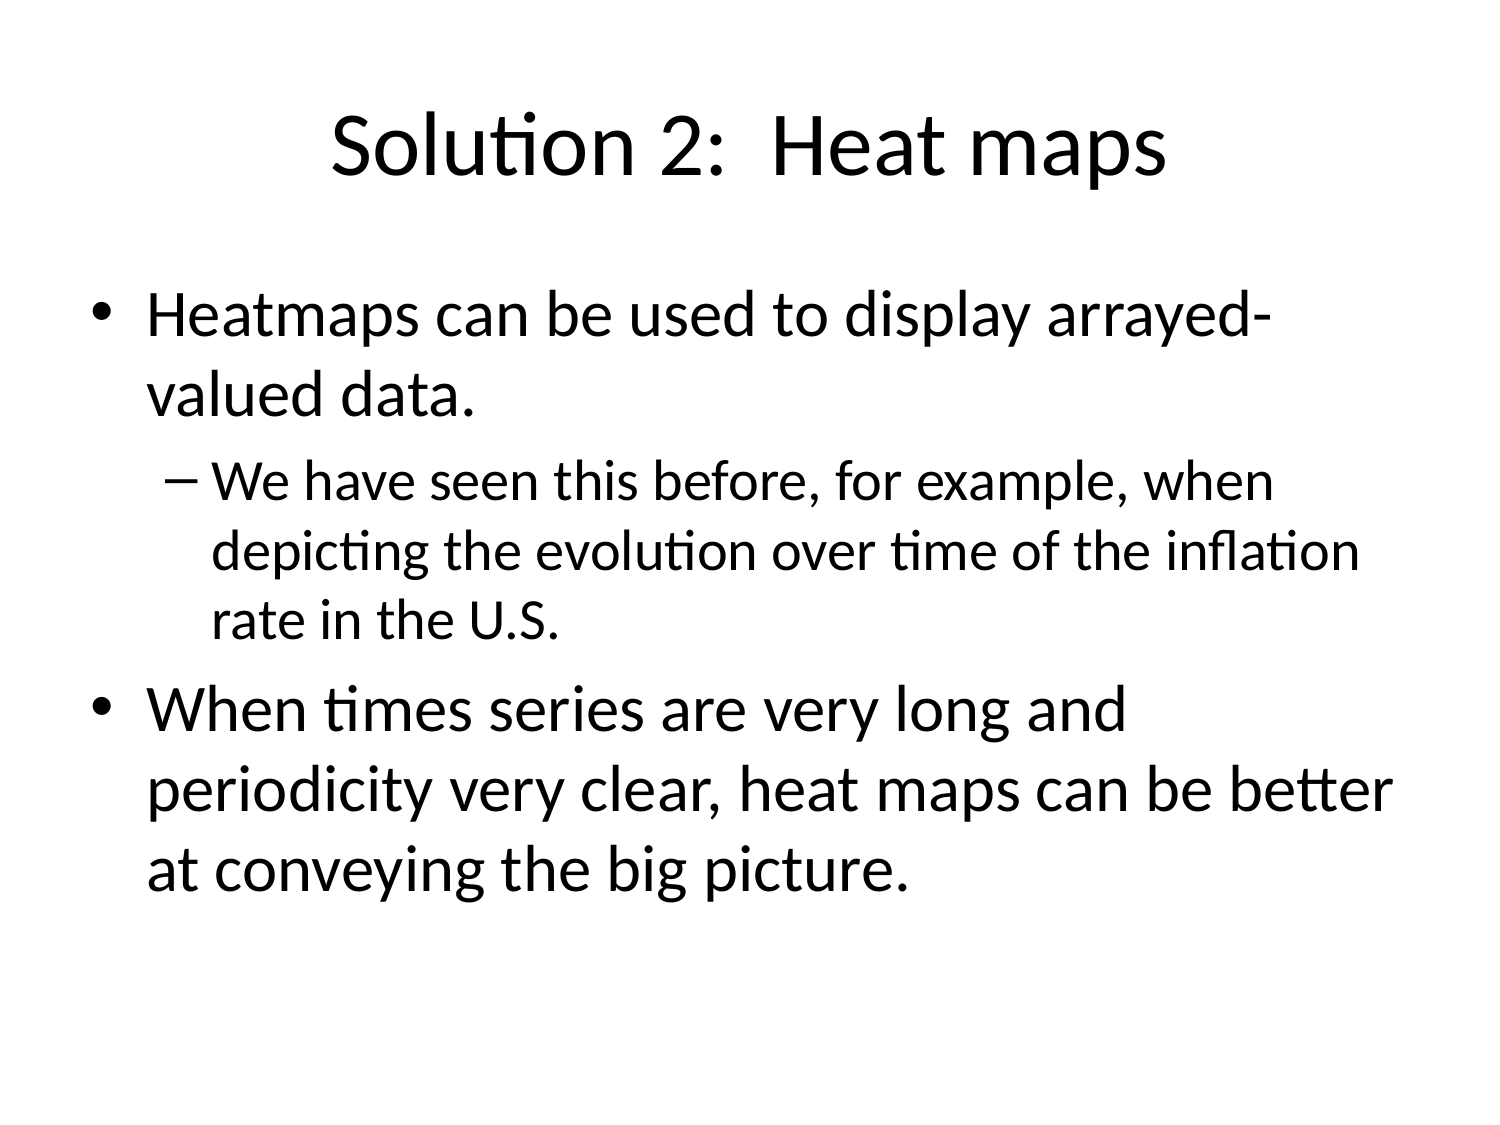

# Solution 2:  Heat maps
Heatmaps can be used to display arrayed-valued data.
We have seen this before, for example, when depicting the evolution over time of the inflation rate in the U.S.
When times series are very long and periodicity very clear, heat maps can be better at conveying the big picture.